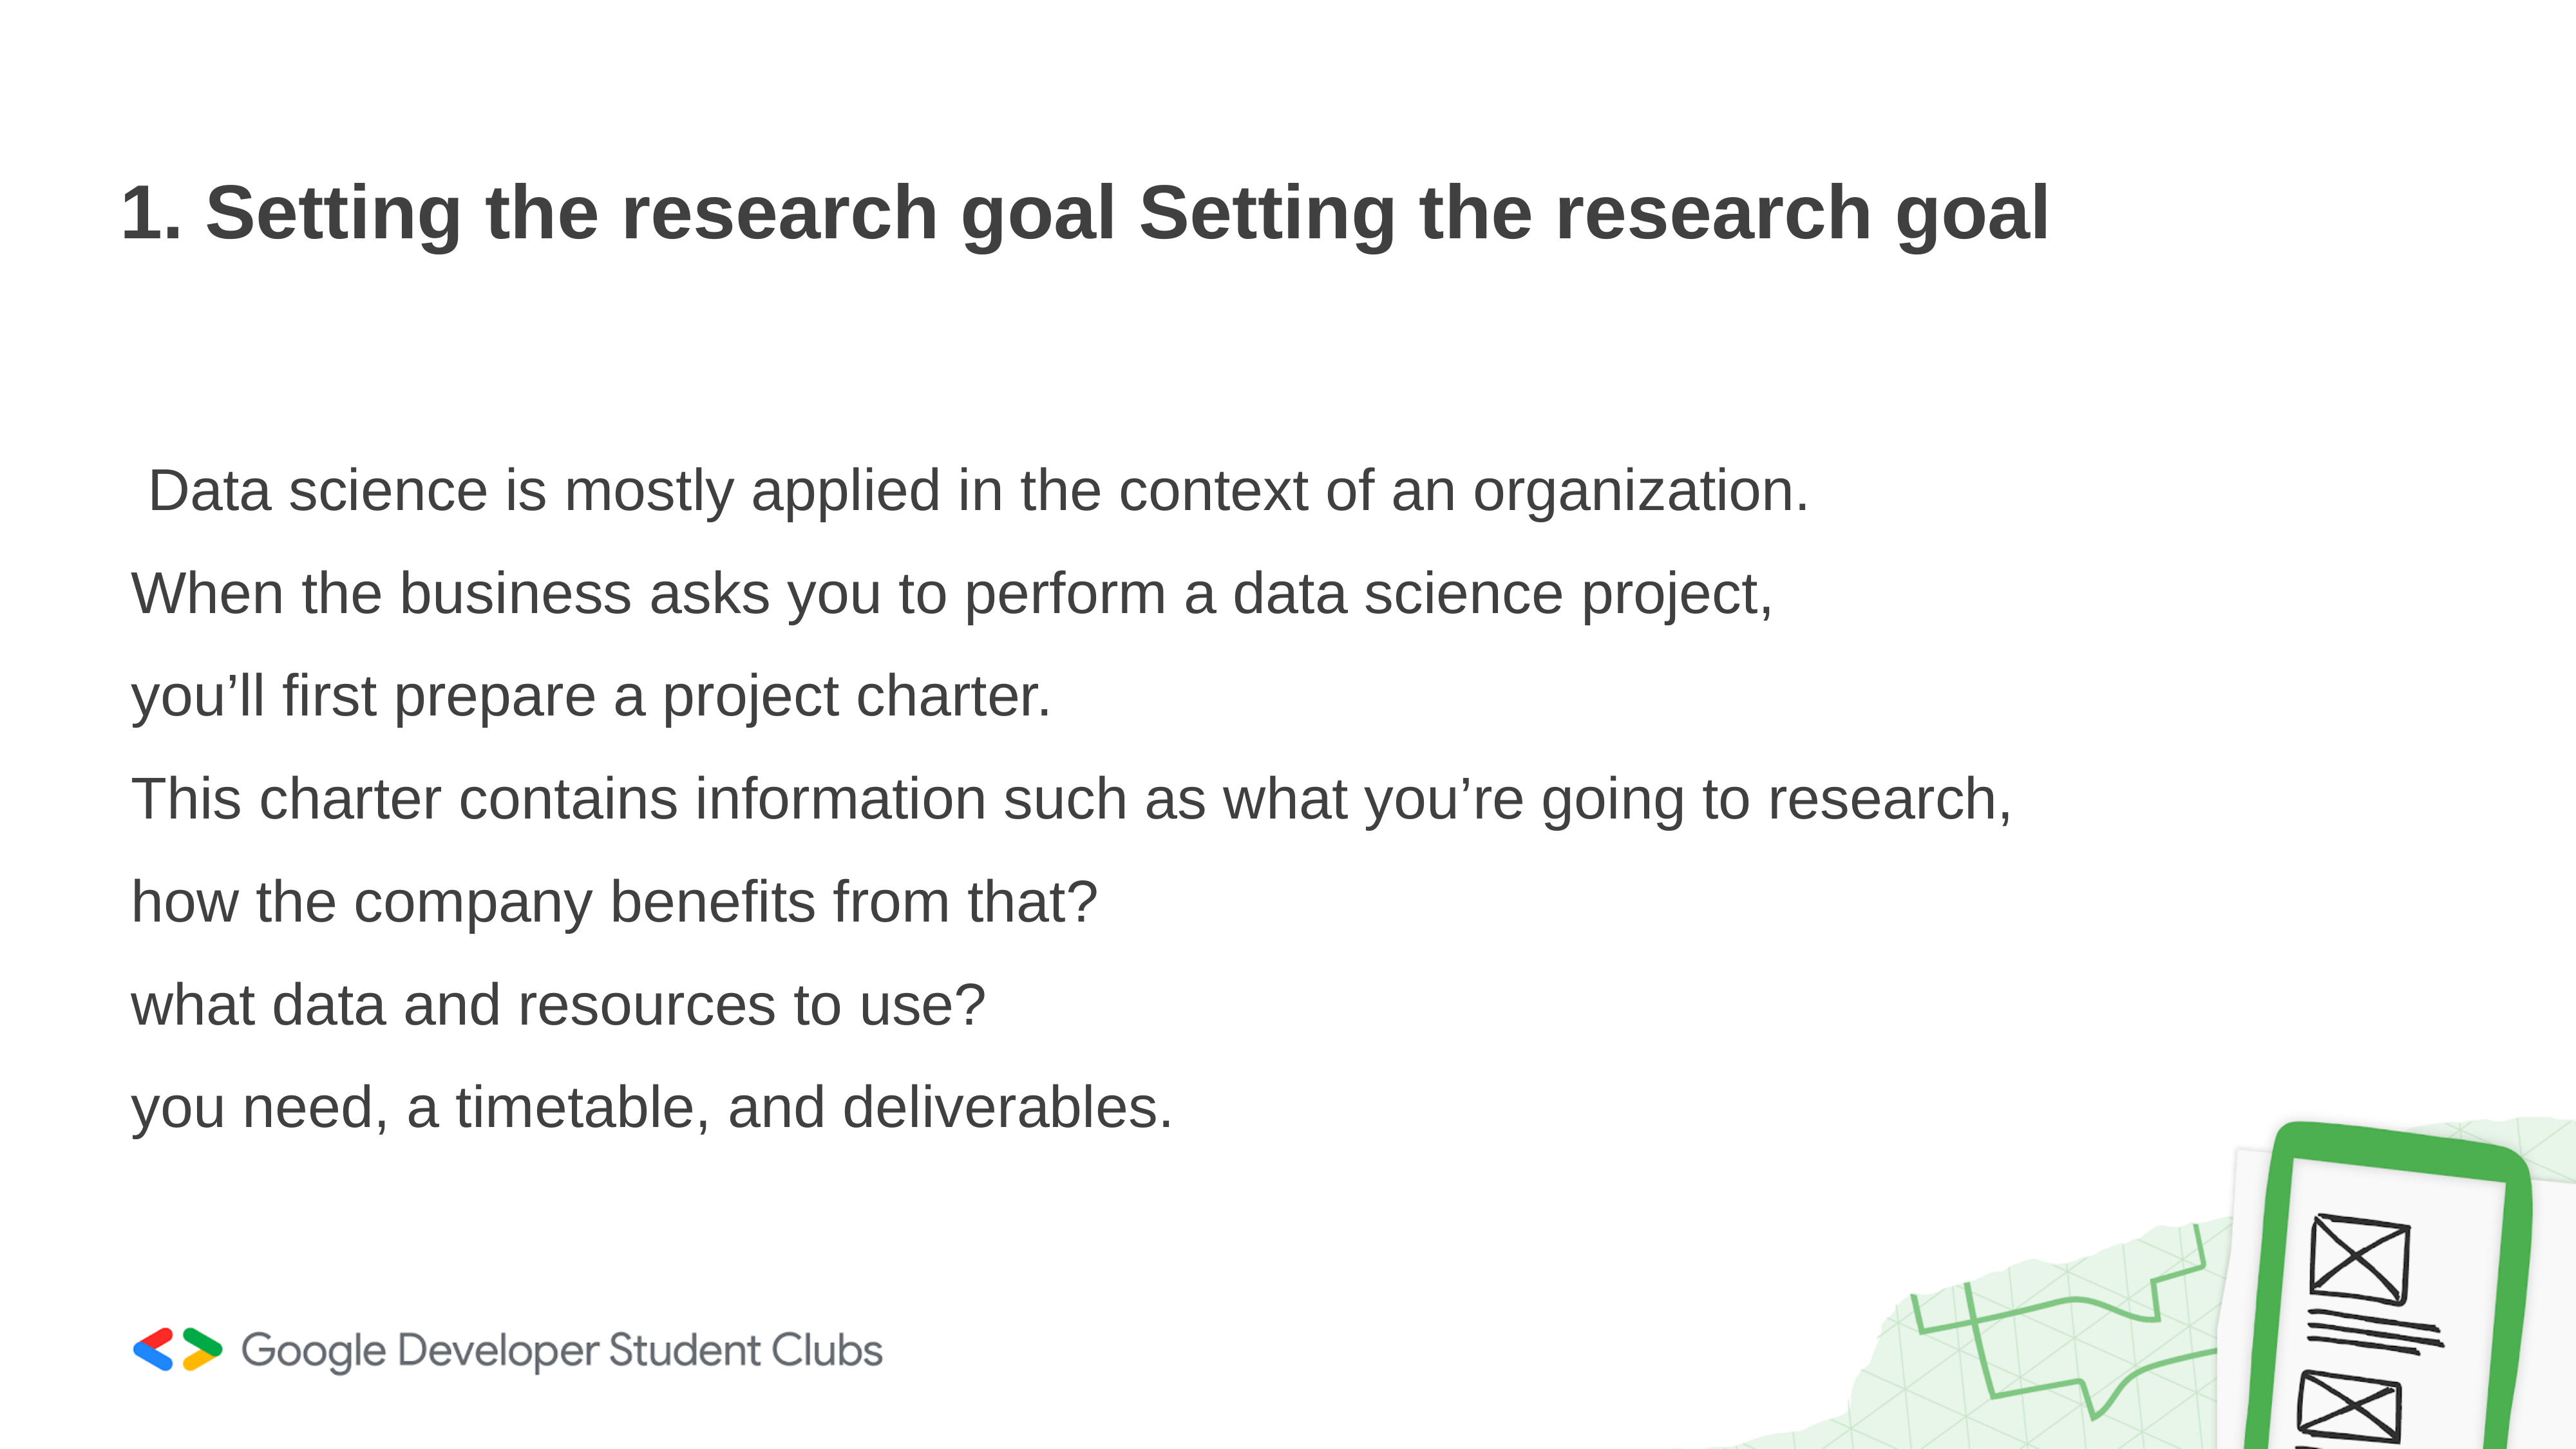

# 1. Setting the research goal Setting the research goal
 Data science is mostly applied in the context of an organization.
When the business asks you to perform a data science project,
you’ll first prepare a project charter.
This charter contains information such as what you’re going to research,
how the company benefits from that?
what data and resources to use?
you need, a timetable, and deliverables.